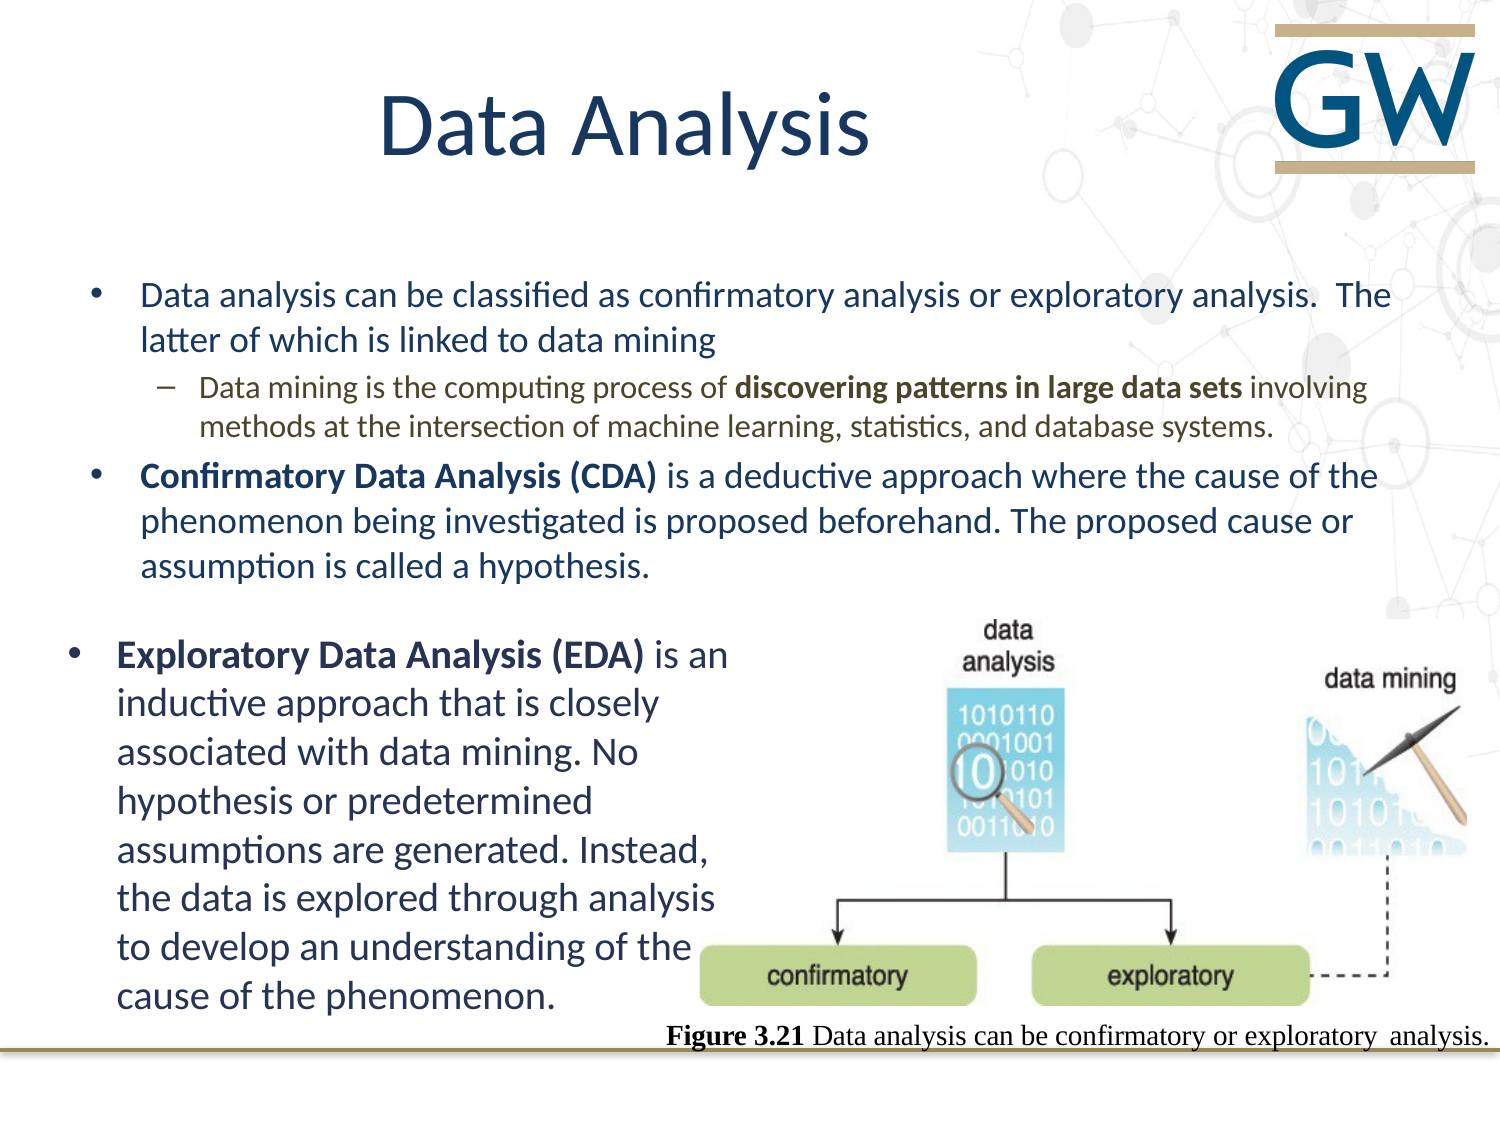

# Data Analysis
Data analysis can be classified as confirmatory analysis or exploratory analysis.  The latter of which is linked to data mining
Data mining is the computing process of discovering patterns in large data sets involving methods at the intersection of machine learning, statistics, and database systems.
Confirmatory Data Analysis (CDA) is a deductive approach where the cause of the phenomenon being investigated is proposed beforehand. The proposed cause or assumption is called a hypothesis.

Exploratory Data Analysis (EDA) is an inductive approach that is closely associated with data mining. No hypothesis or predetermined assumptions are generated. Instead, the data is explored through analysis to develop an understanding of the cause of the phenomenon.
Figure 3.21 Data analysis can be confirmatory or exploratory analysis.